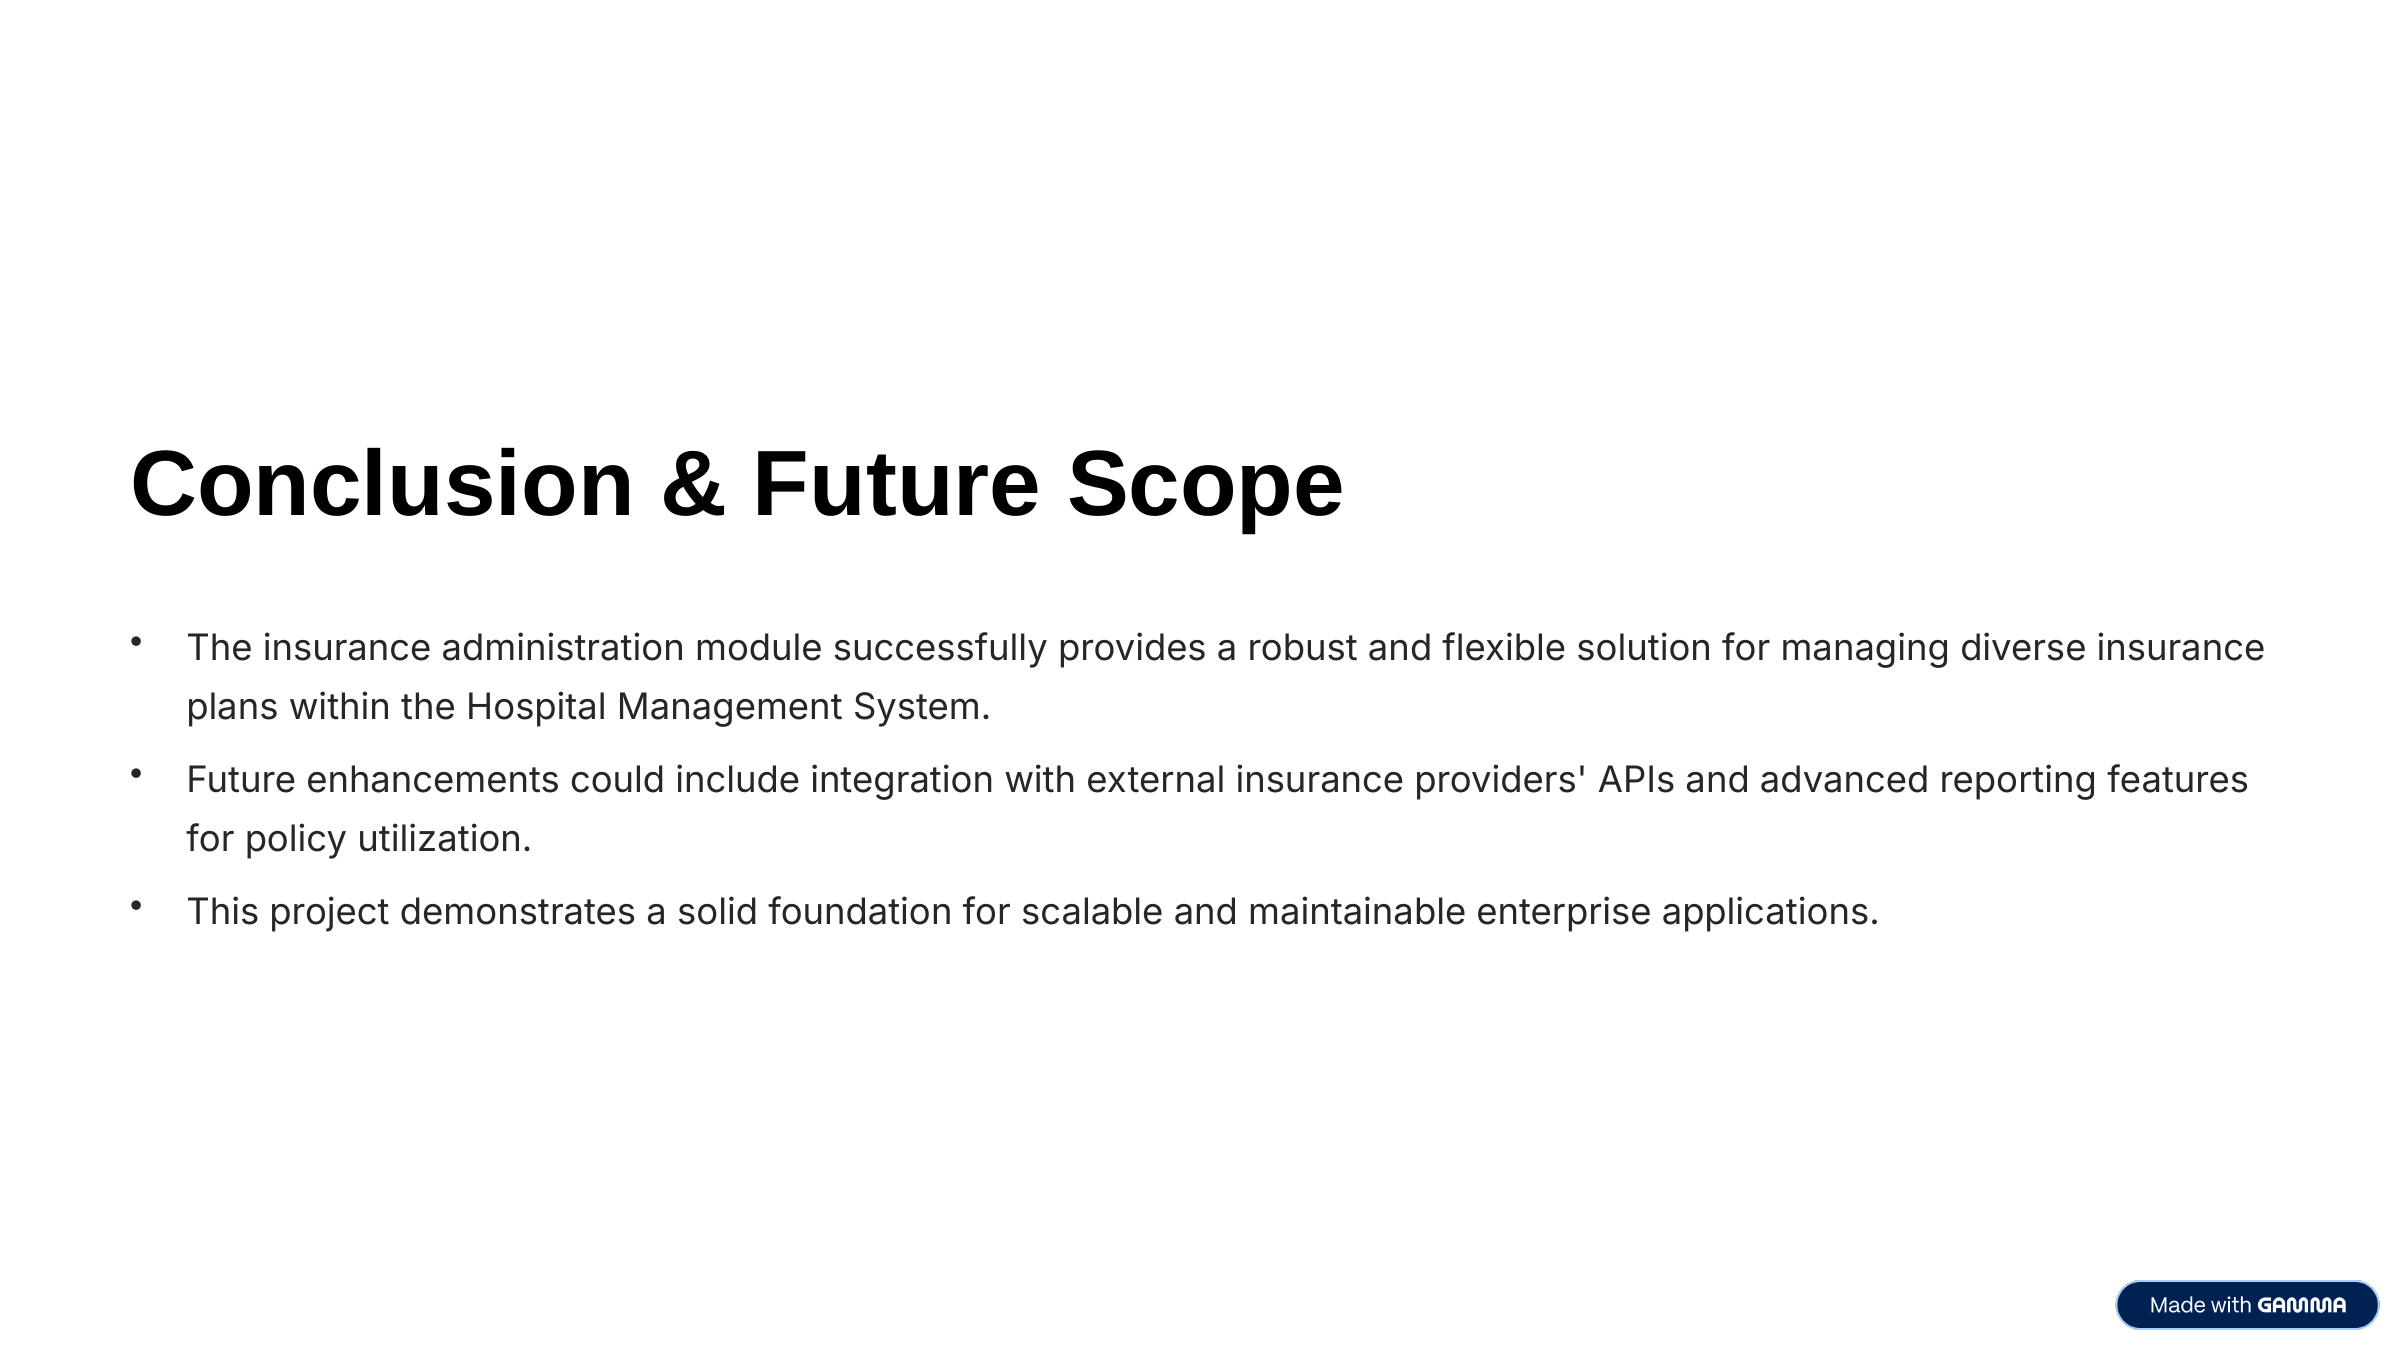

Conclusion & Future Scope
The insurance administration module successfully provides a robust and flexible solution for managing diverse insurance plans within the Hospital Management System.
Future enhancements could include integration with external insurance providers' APIs and advanced reporting features for policy utilization.
This project demonstrates a solid foundation for scalable and maintainable enterprise applications.